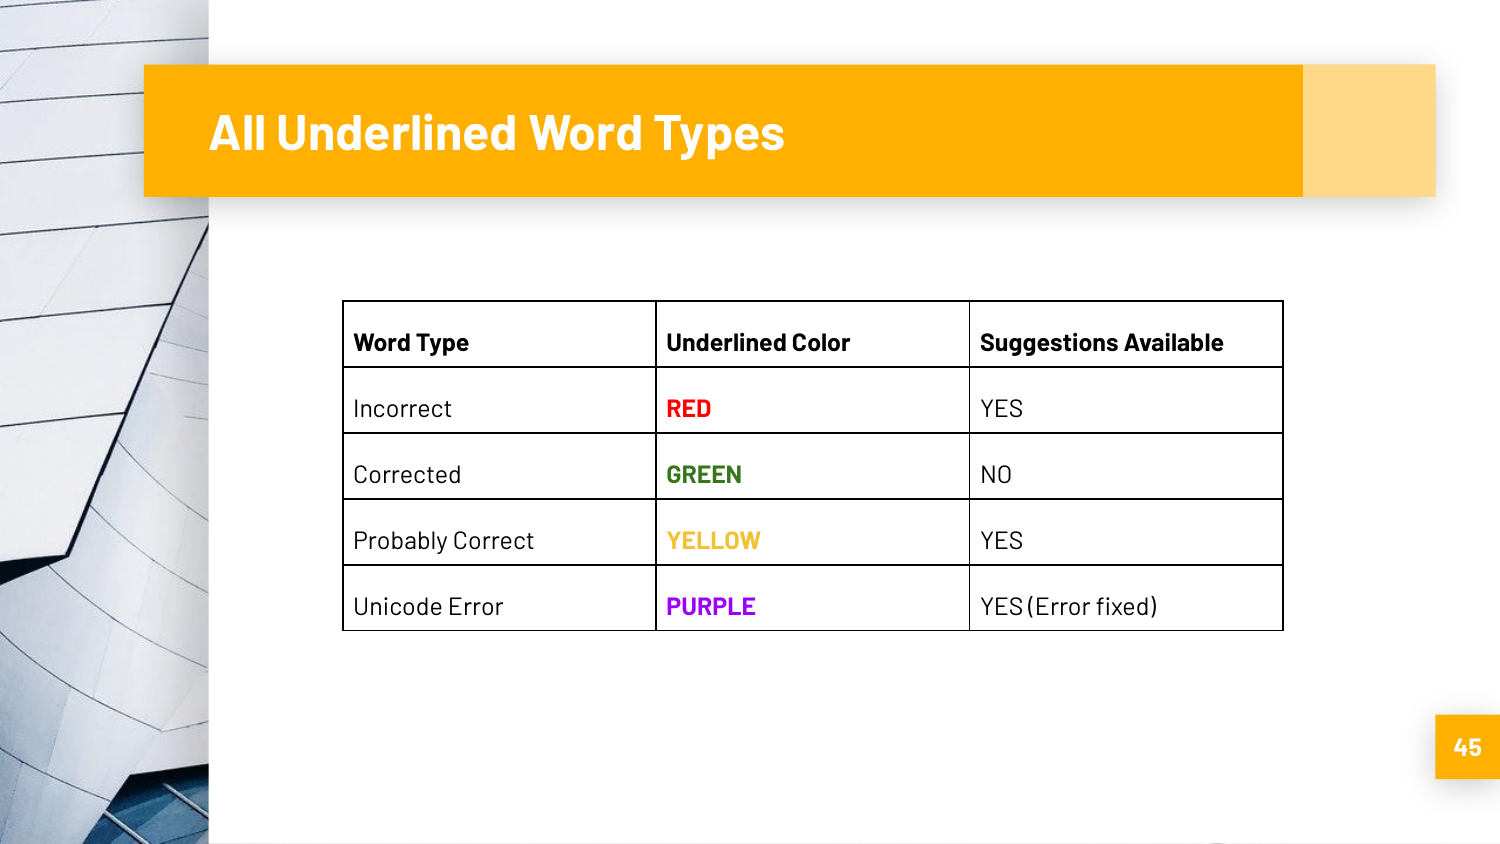

# All Underlined Word Types
| Word Type | Underlined Color | Suggestions Available |
| --- | --- | --- |
| Incorrect | RED | YES |
| Corrected | GREEN | NO |
| Probably Correct | YELLOW | YES |
| Unicode Error | PURPLE | YES (Error fixed) |
45